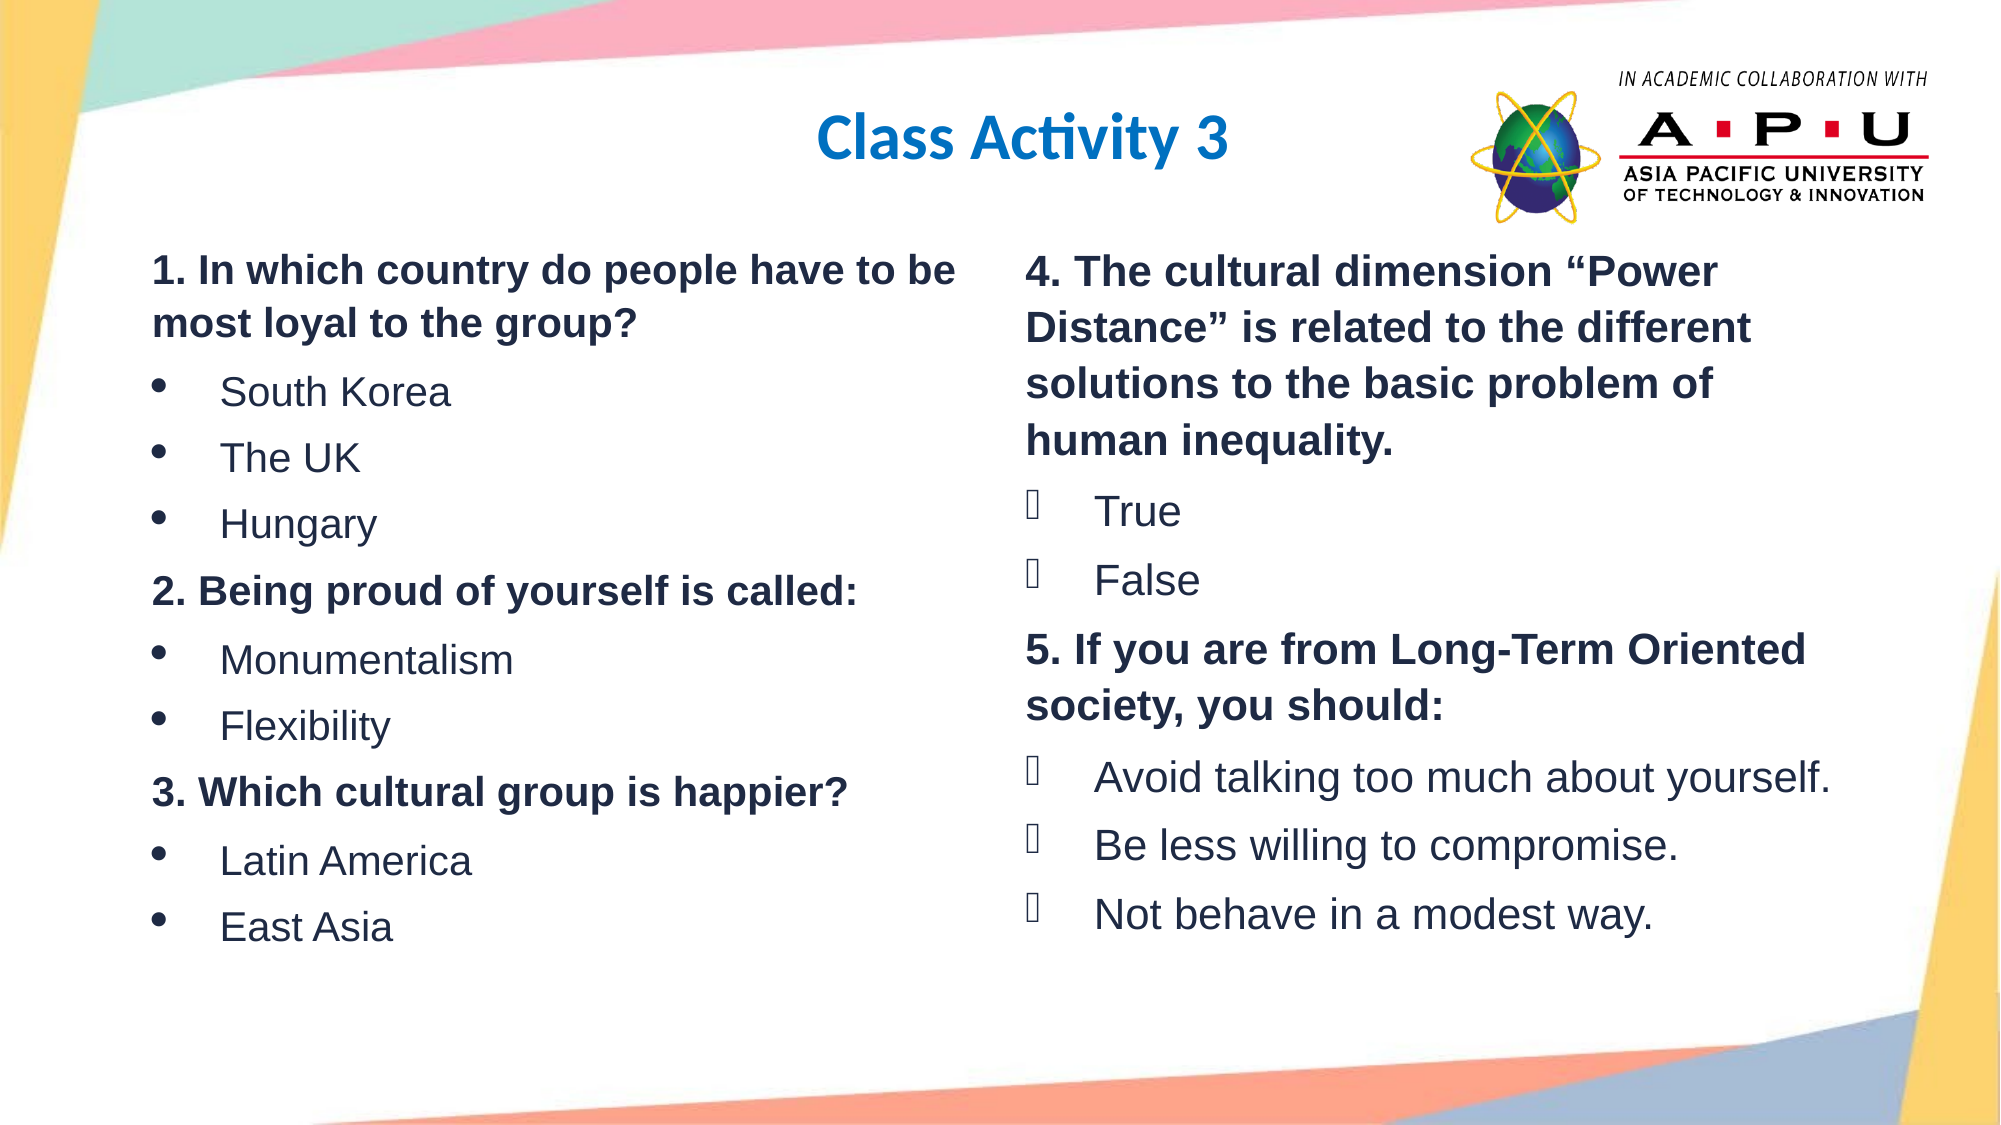

Class Activity 3
1. In which country do people have to be most loyal to the group?
 South Korea
 The UK
 Hungary
2. Being proud of yourself is called:
 Monumentalism
 Flexibility
3. Which cultural group is happier?
 Latin America
 East Asia
4. The cultural dimension “Power Distance” is related to the different solutions to the basic problem of human inequality.
 True
 False
5. If you are from Long-Term Oriented society, you should:
 Avoid talking too much about yourself.
 Be less willing to compromise.
 Not behave in a modest way.